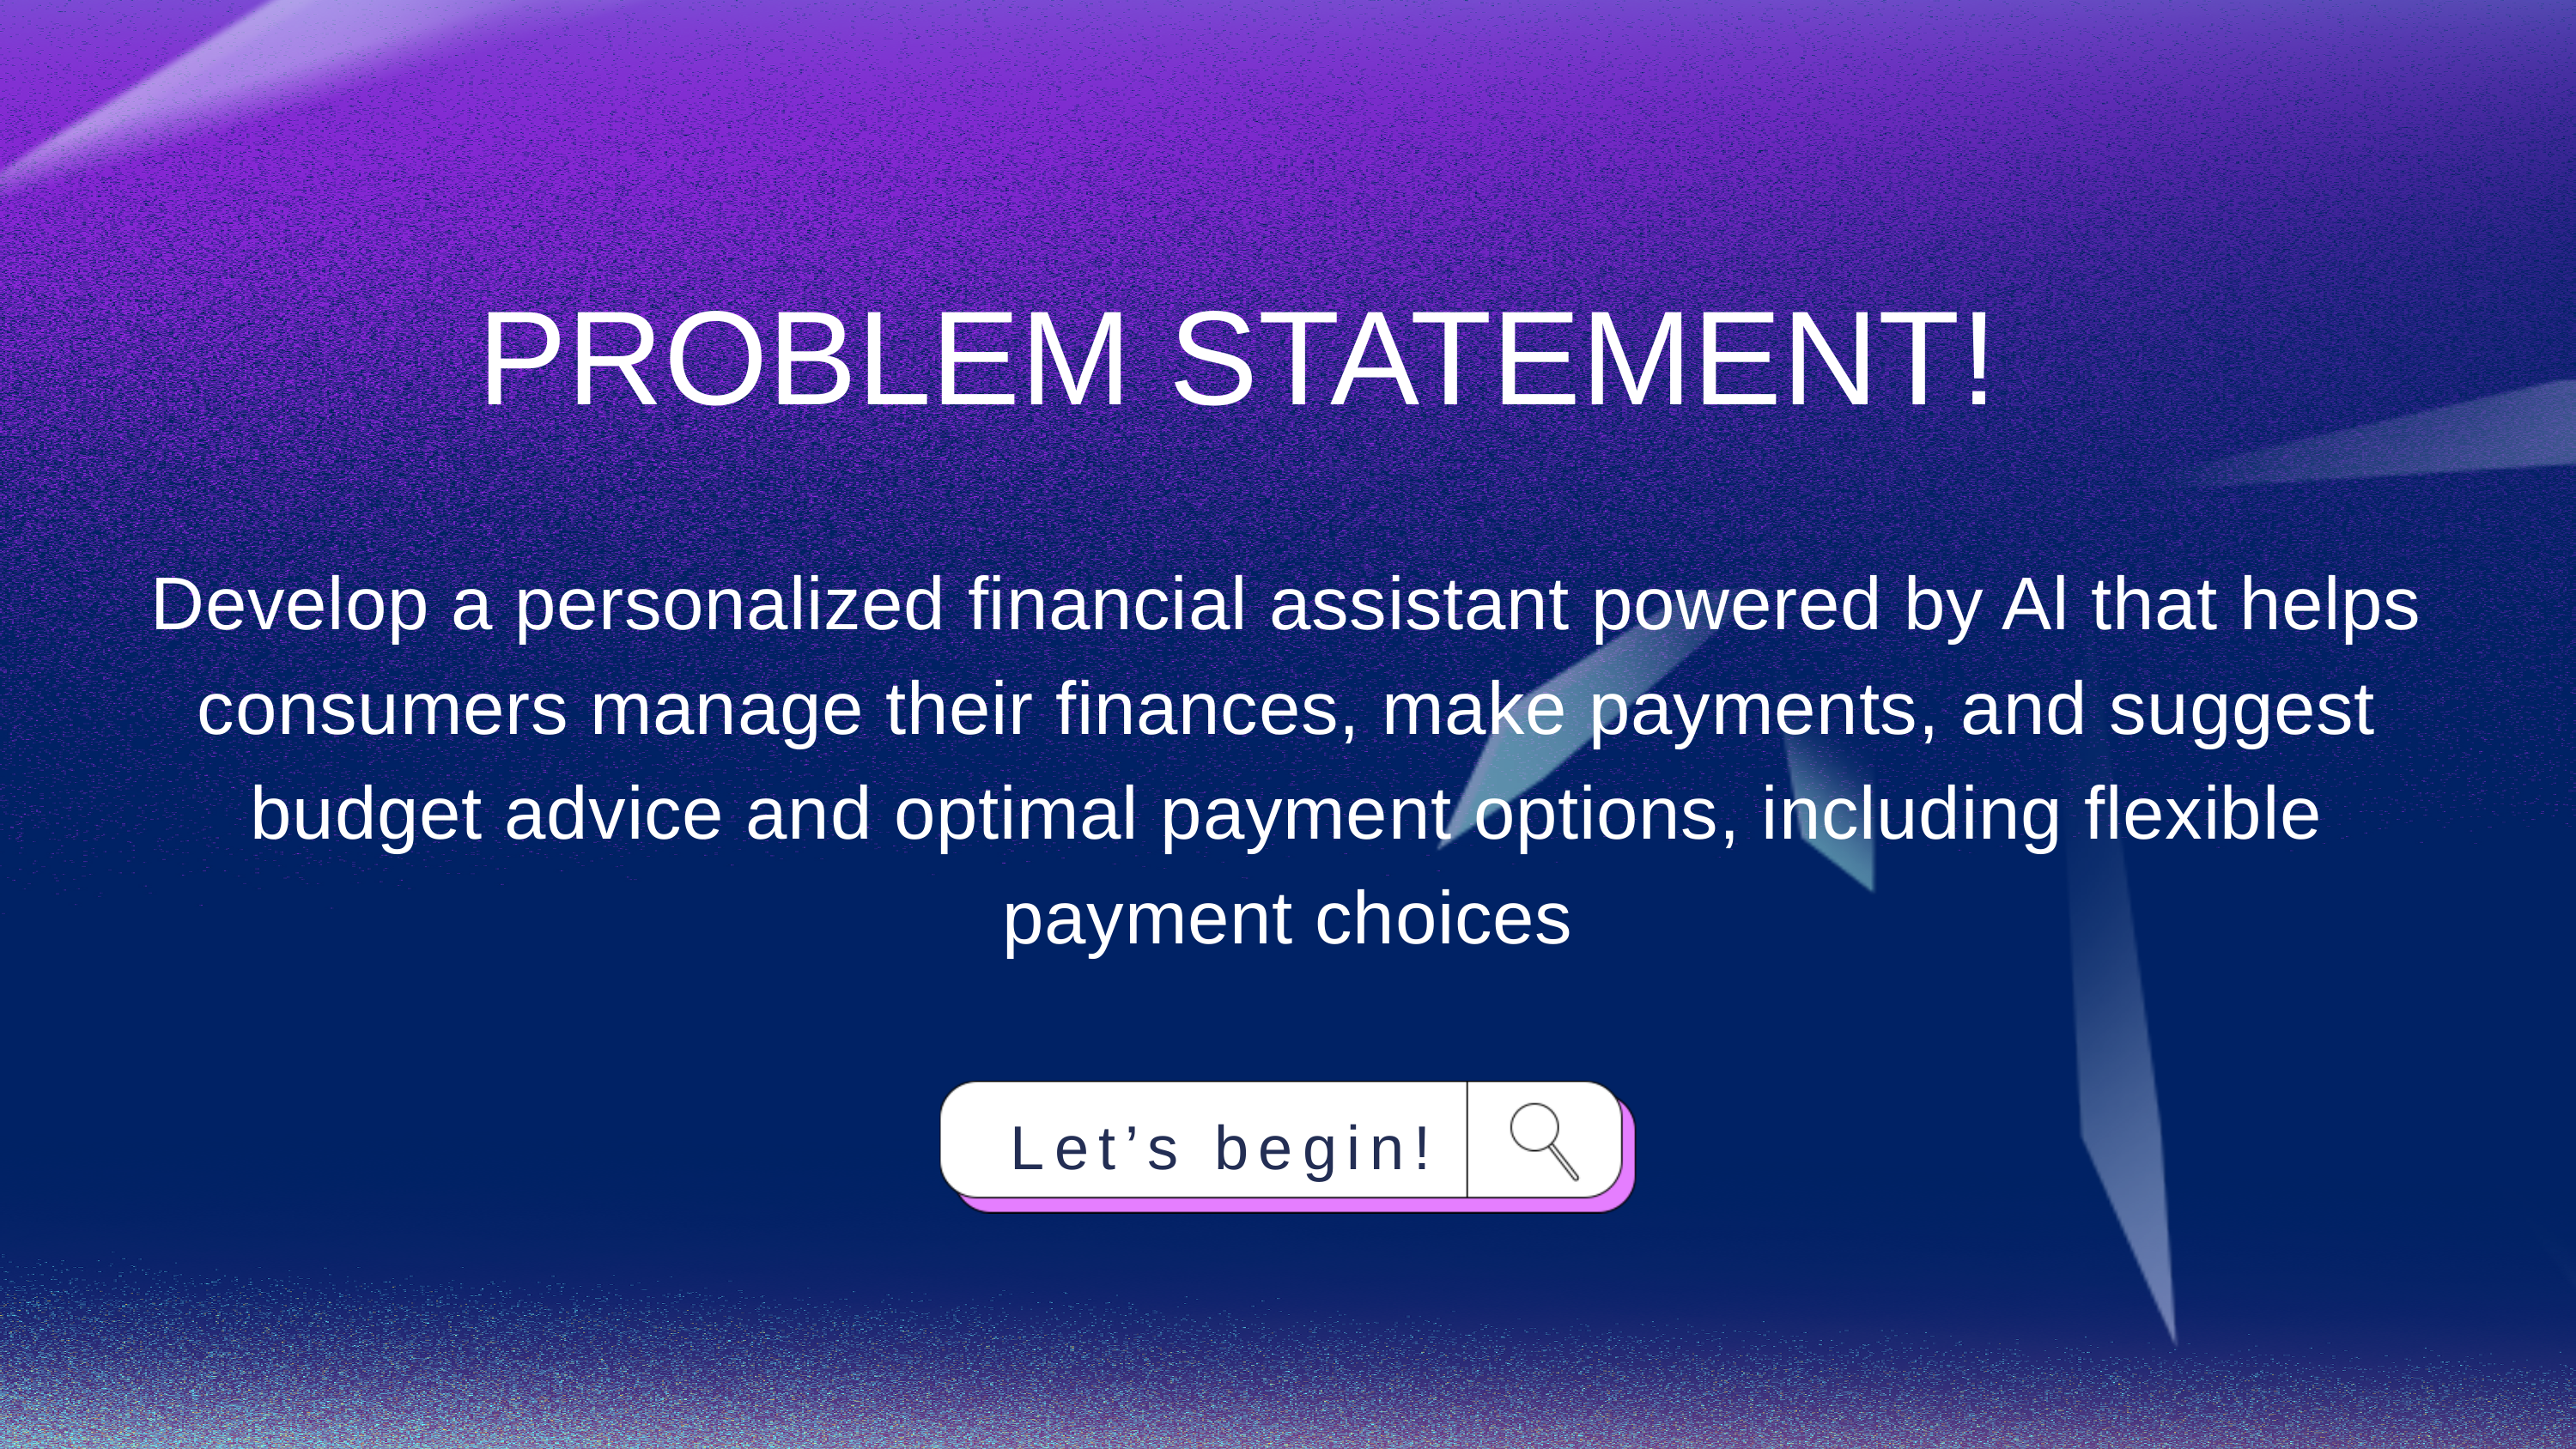

PROBLEM STATEMENT!
Develop a personalized financial assistant powered by Al that helps consumers manage their finances, make payments, and suggest budget advice and optimal payment options, including flexible payment choices

Let’s begin!